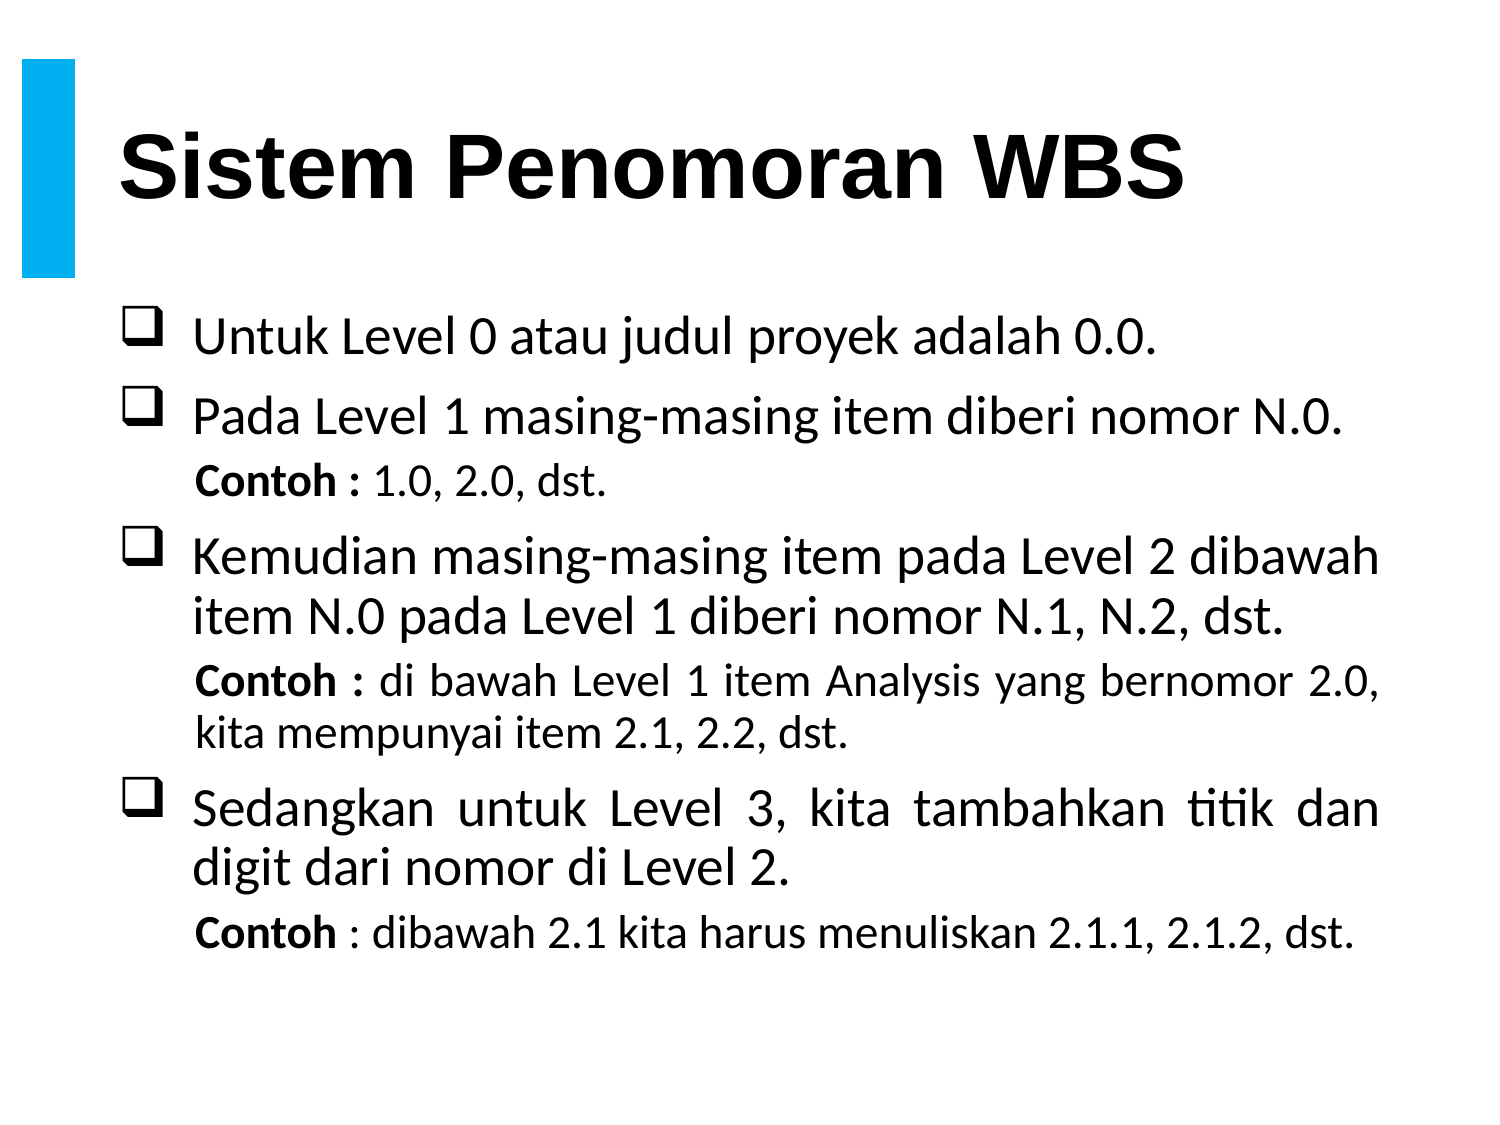

# Sistem Penomoran WBS
Untuk Level 0 atau judul proyek adalah 0.0.
Pada Level 1 masing-masing item diberi nomor N.0.
Contoh : 1.0, 2.0, dst.
Kemudian masing-masing item pada Level 2 dibawah item N.0 pada Level 1 diberi nomor N.1, N.2, dst.
Contoh : di bawah Level 1 item Analysis yang bernomor 2.0, kita mempunyai item 2.1, 2.2, dst.
Sedangkan untuk Level 3, kita tambahkan titik dan digit dari nomor di Level 2.
Contoh : dibawah 2.1 kita harus menuliskan 2.1.1, 2.1.2, dst.